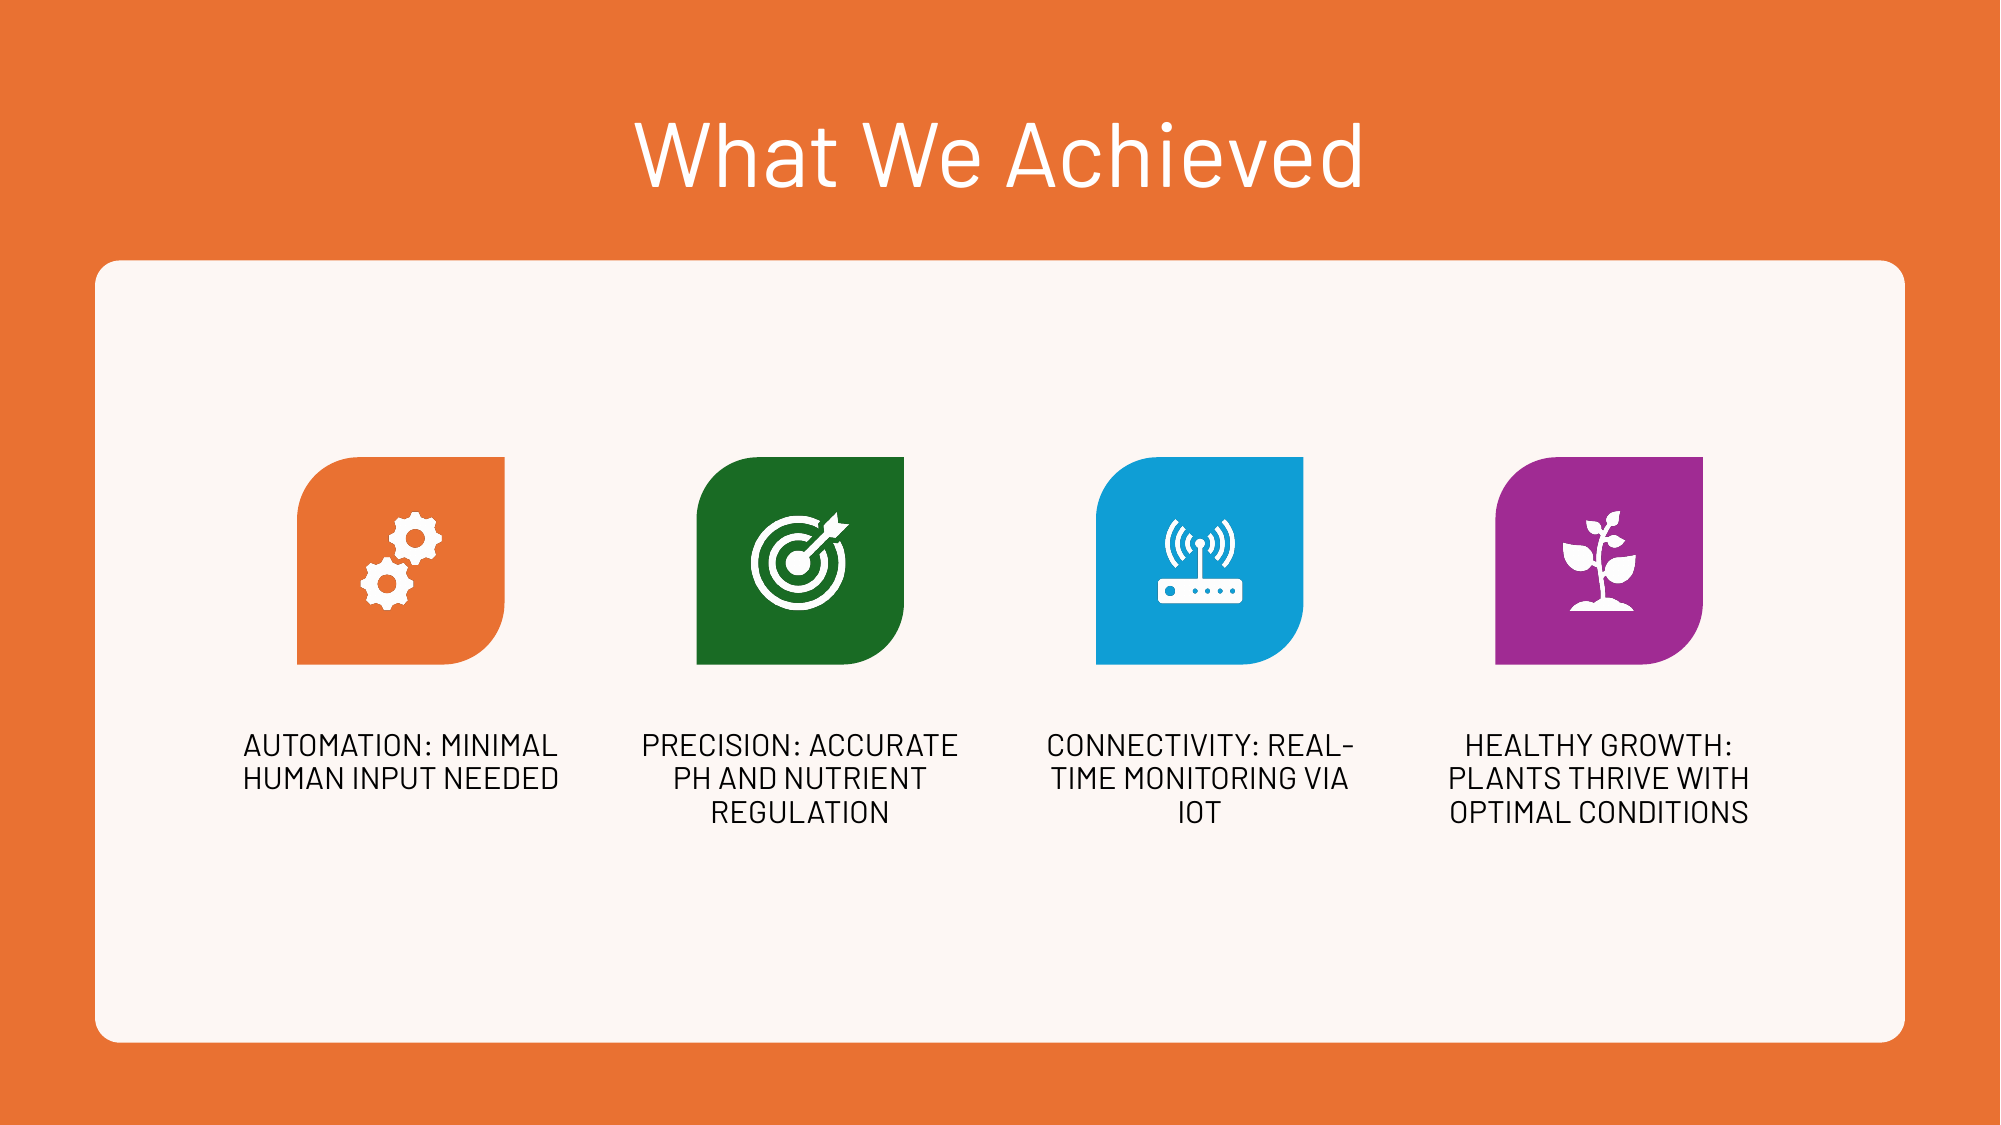

# What We Achieved

Automation: Minimal human input needed
Precision: Accurate pH and nutrient regulation
Connectivity: Real-time monitoring via IoT
Healthy Growth: Plants thrive with optimal conditions